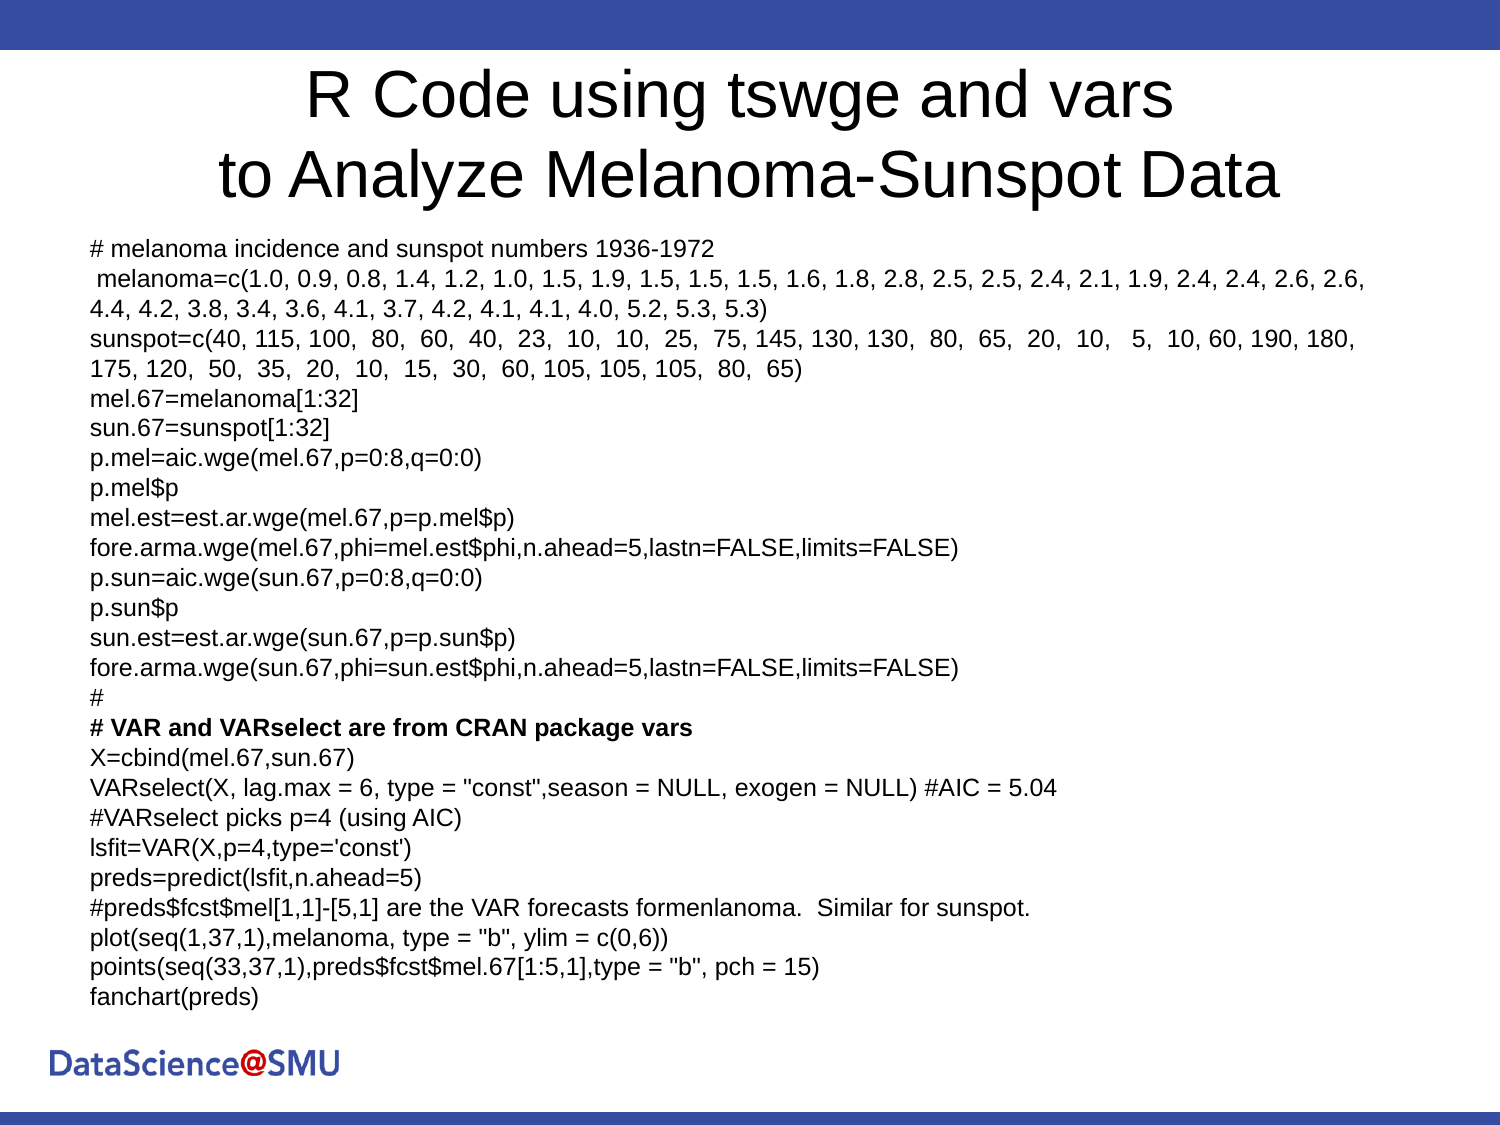

# R Code using tswge and vars to Analyze Melanoma-Sunspot Data
# melanoma incidence and sunspot numbers 1936-1972
 melanoma=c(1.0, 0.9, 0.8, 1.4, 1.2, 1.0, 1.5, 1.9, 1.5, 1.5, 1.5, 1.6, 1.8, 2.8, 2.5, 2.5, 2.4, 2.1, 1.9, 2.4, 2.4, 2.6, 2.6, 4.4, 4.2, 3.8, 3.4, 3.6, 4.1, 3.7, 4.2, 4.1, 4.1, 4.0, 5.2, 5.3, 5.3)
sunspot=c(40, 115, 100,  80,  60,  40,  23,  10,  10,  25,  75, 145, 130, 130,  80,  65,  20,  10,   5,  10, 60, 190, 180, 175, 120,  50,  35,  20,  10,  15,  30,  60, 105, 105, 105,  80,  65)
mel.67=melanoma[1:32]
sun.67=sunspot[1:32]
p.mel=aic.wge(mel.67,p=0:8,q=0:0)
p.mel$p
mel.est=est.ar.wge(mel.67,p=p.mel$p)
fore.arma.wge(mel.67,phi=mel.est$phi,n.ahead=5,lastn=FALSE,limits=FALSE)
p.sun=aic.wge(sun.67,p=0:8,q=0:0)
p.sun$p
sun.est=est.ar.wge(sun.67,p=p.sun$p)
fore.arma.wge(sun.67,phi=sun.est$phi,n.ahead=5,lastn=FALSE,limits=FALSE)
#
# VAR and VARselect are from CRAN package vars
X=cbind(mel.67,sun.67)
VARselect(X, lag.max = 6, type = "const",season = NULL, exogen = NULL) #AIC = 5.04
#VARselect picks p=4 (using AIC)
lsfit=VAR(X,p=4,type='const')
preds=predict(lsfit,n.ahead=5)
#preds$fcst$mel[1,1]-[5,1] are the VAR forecasts formenlanoma.  Similar for sunspot.
plot(seq(1,37,1),melanoma, type = "b", ylim = c(0,6))
points(seq(33,37,1),preds$fcst$mel.67[1:5,1],type = "b", pch = 15)
fanchart(preds)